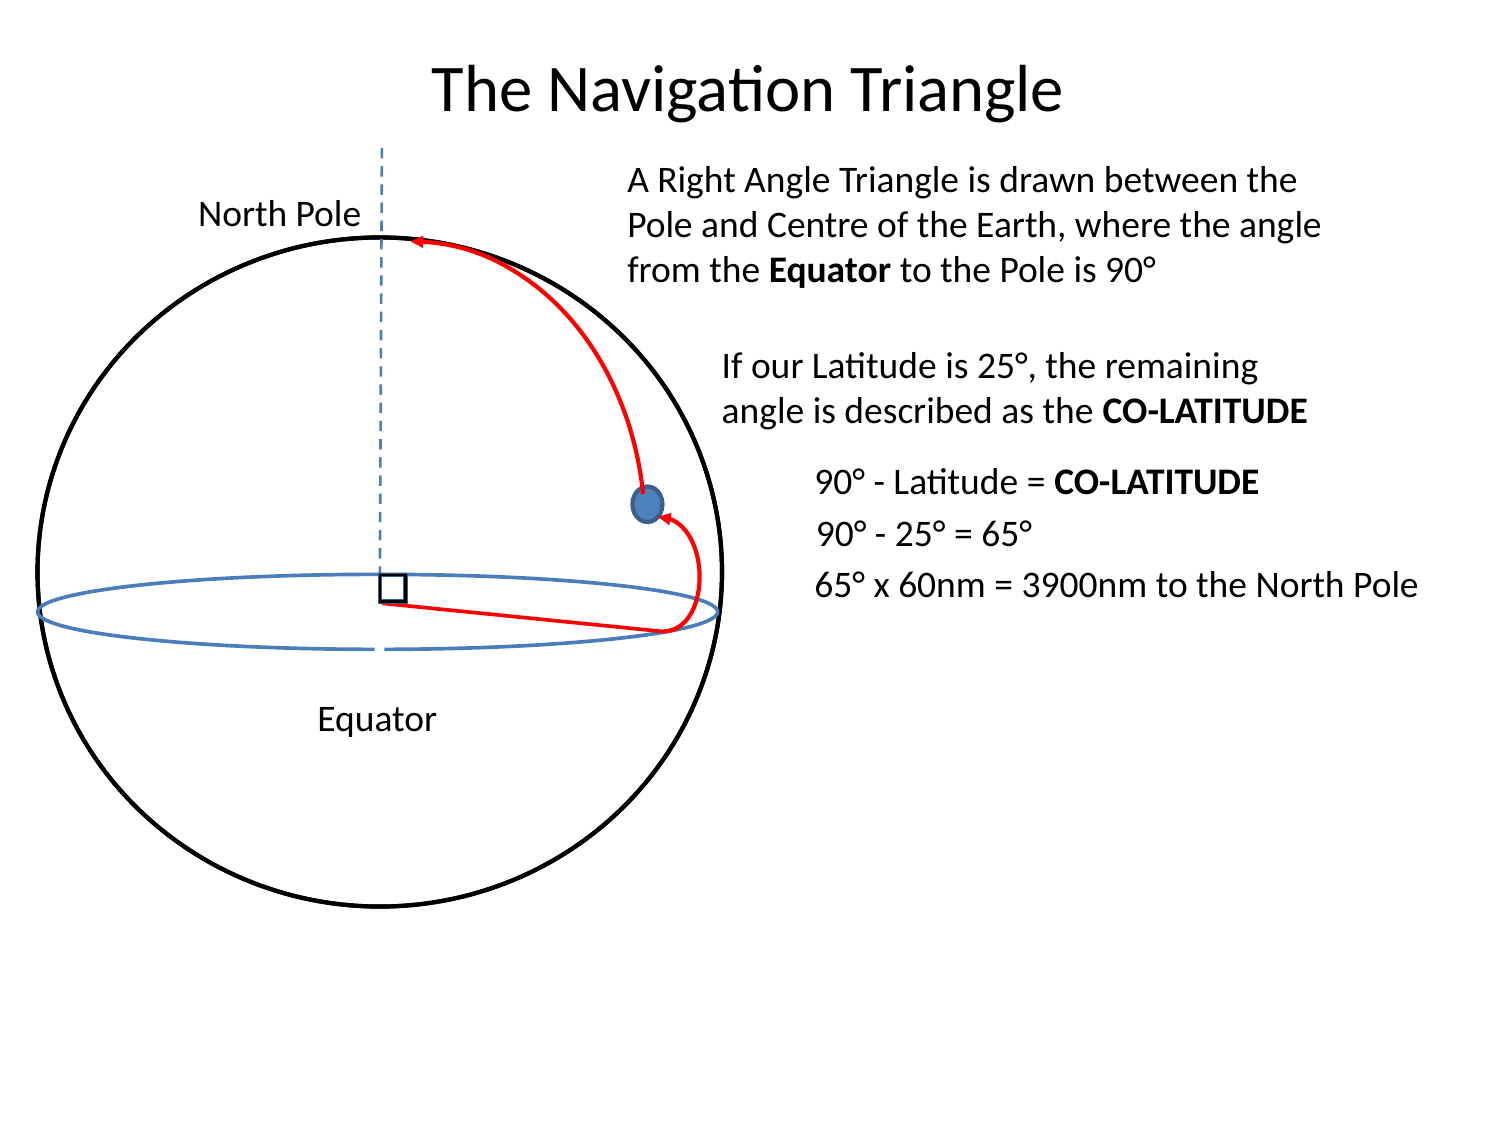

The Navigation Triangle
A Right Angle Triangle is drawn between the Pole and Centre of the Earth, where the angle from the Equator to the Pole is 90°
North Pole

If our Latitude is 25°, the remaining angle is described as the CO-LATITUDE
90° - Latitude = CO-LATITUDE

90° - 25° = 65°
65° x 60nm = 3900nm to the North Pole

Equator